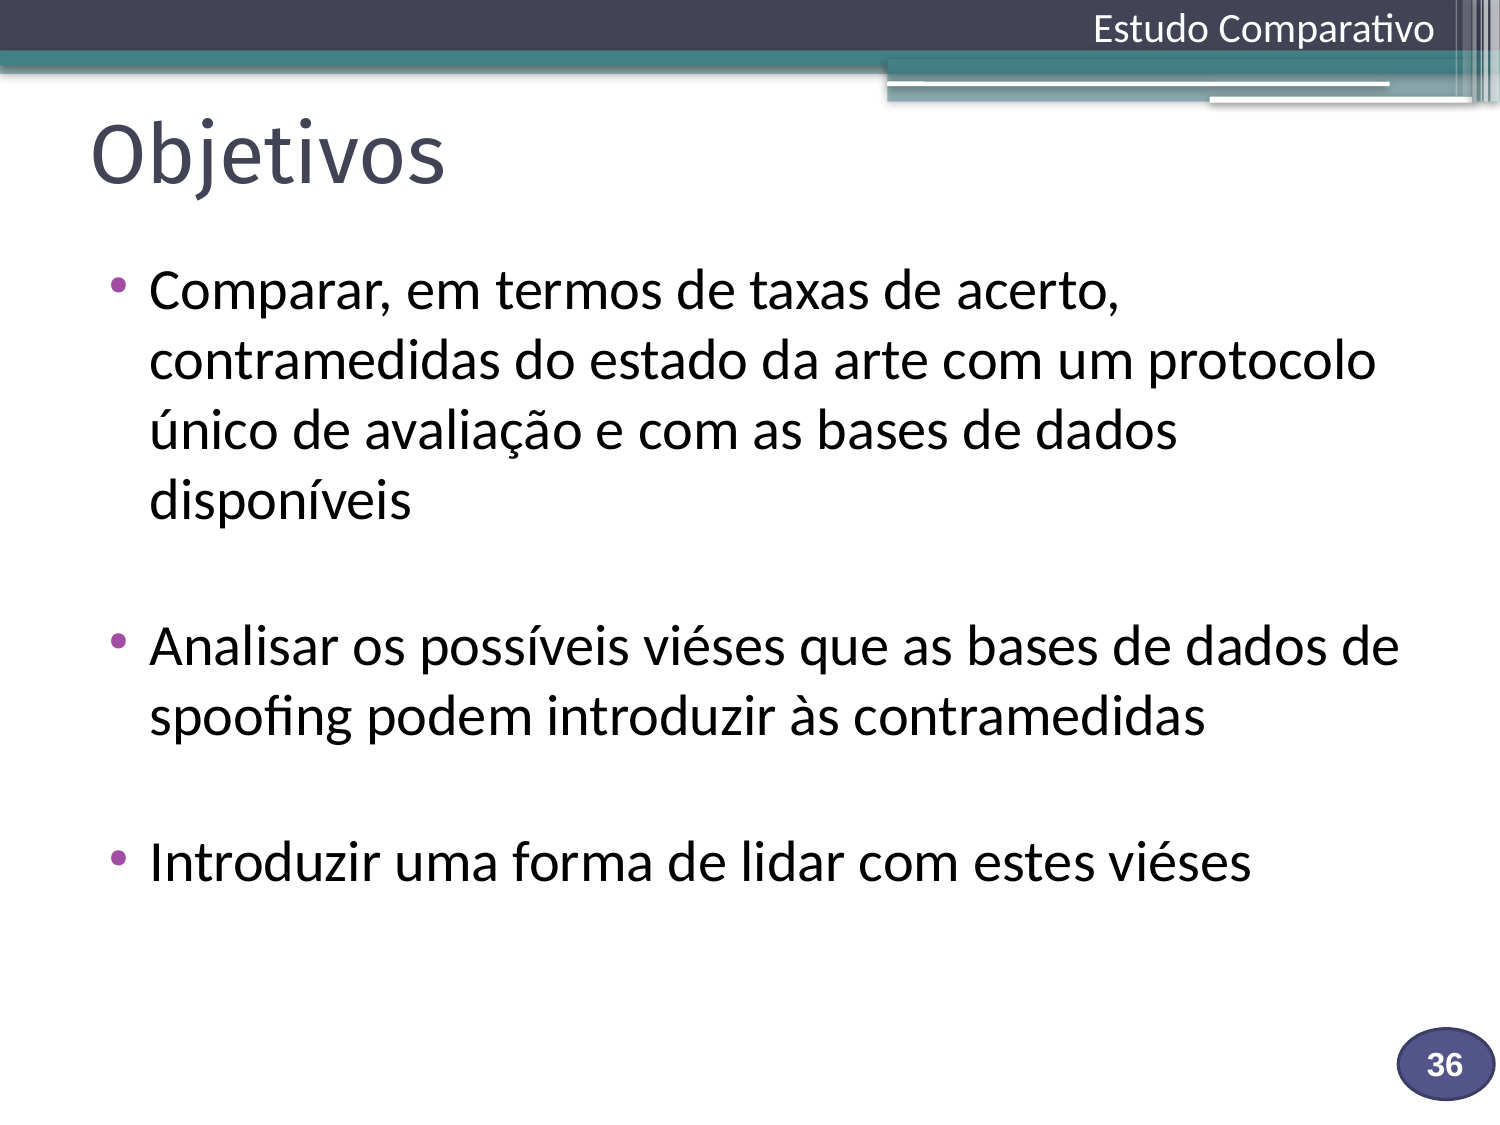

Estudo Comparativo
# Objetivos
Comparar, em termos de taxas de acerto, contramedidas do estado da arte com um protocolo único de avaliação e com as bases de dados disponíveis
Analisar os possíveis viéses que as bases de dados de spoofing podem introduzir às contramedidas
Introduzir uma forma de lidar com estes viéses